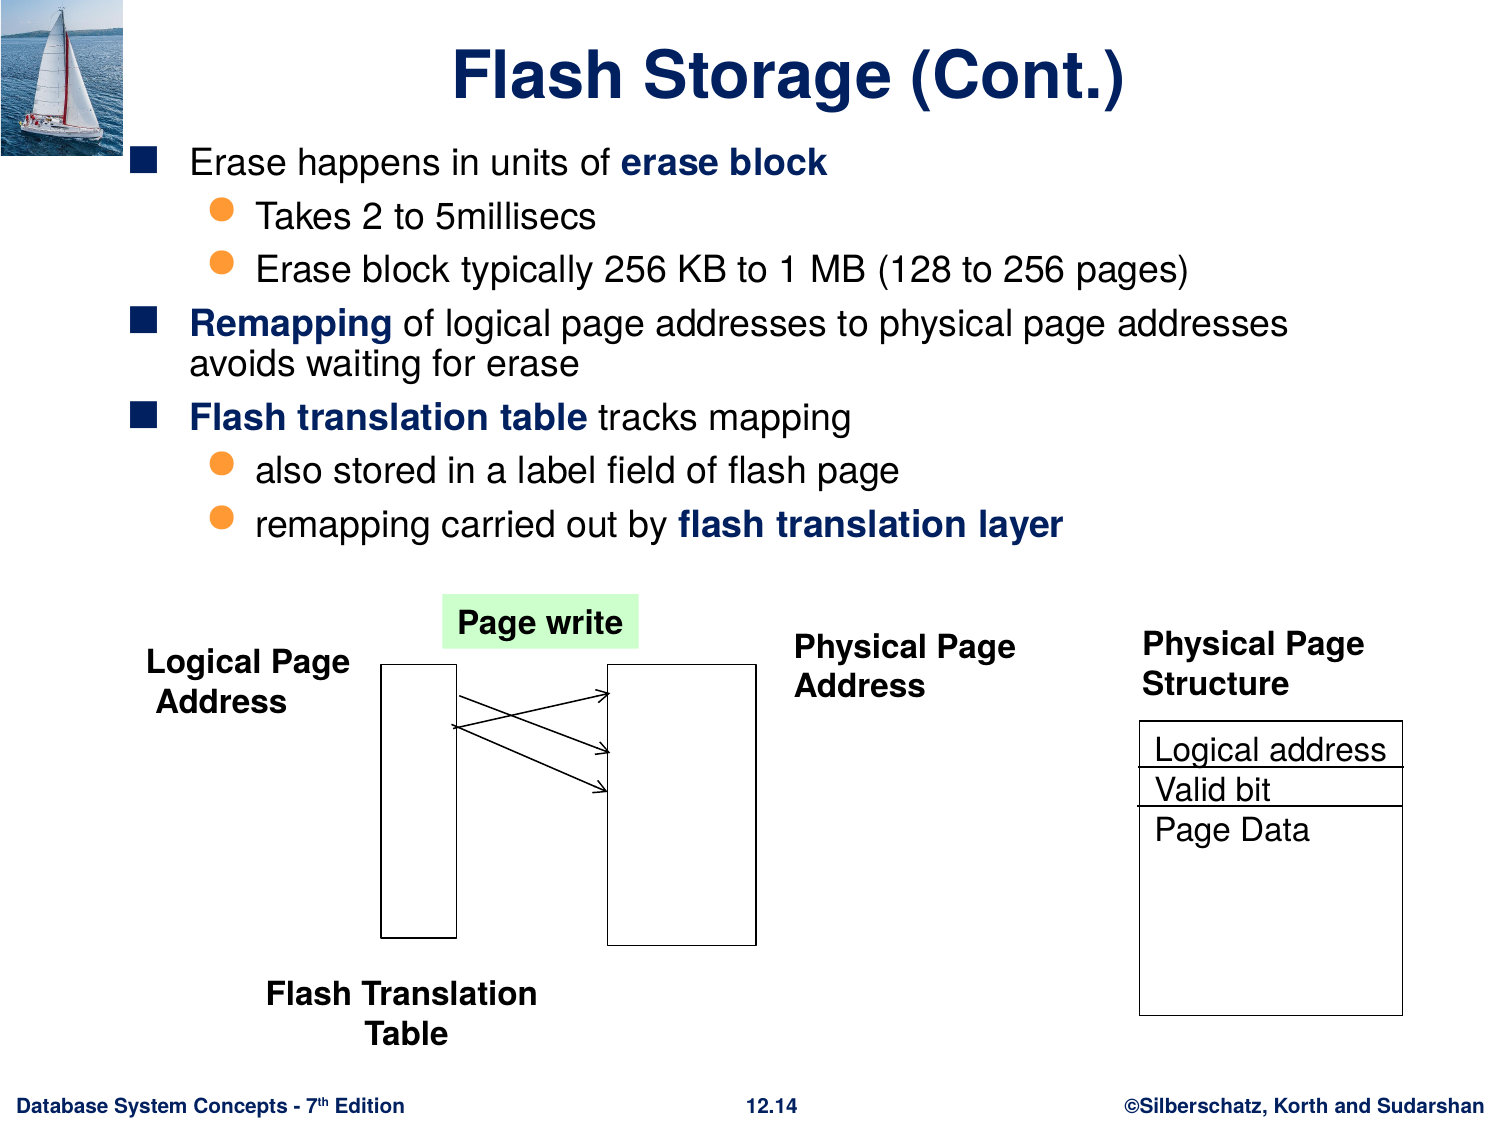

# Flash Storage (Cont.)
Erase happens in units of erase block
Takes 2 to 5millisecs
Erase block typically 256 KB to 1 MB (128 to 256 pages)
Remapping of logical page addresses to physical page addresses avoids waiting for erase
Flash translation table tracks mapping
also stored in a label field of flash page
remapping carried out by flash translation layer
Page write
Physical Page
Structure
Physical Page
Address
Logical Page
 Address

Logical address
Valid bit
Page Data

Flash Translation
 Table